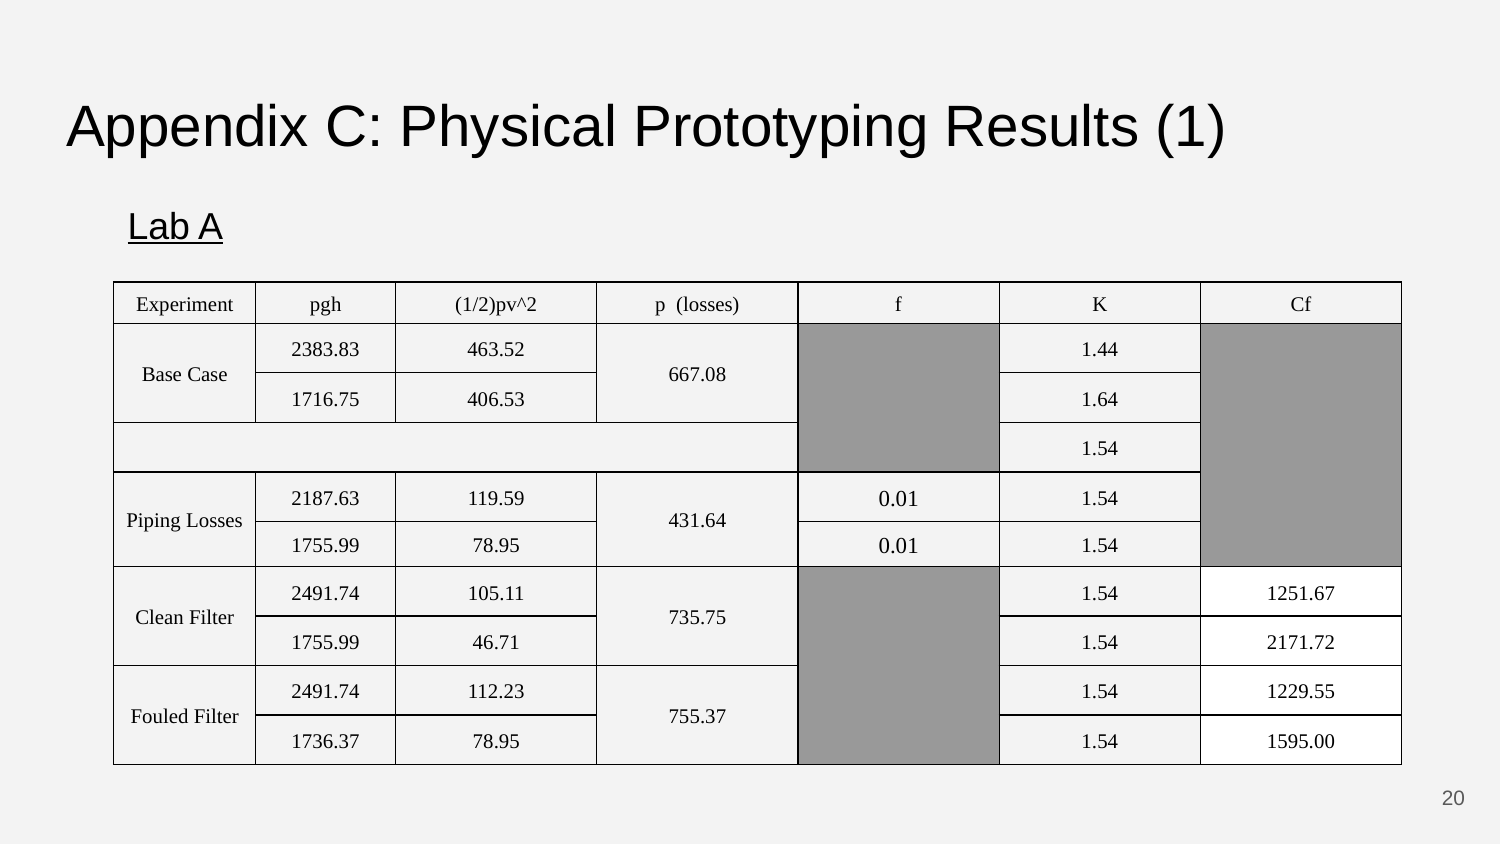

# Appendix C: Physical Prototyping Results (1)
Lab A
| Experiment | pgh | (1/2)pv^2 | p (losses) | f | K | Cf |
| --- | --- | --- | --- | --- | --- | --- |
| Base Case | 2383.83 | 463.52 | 667.08 |  | 1.44 |  |
|  | 1716.75 | 406.53 |  |  | 1.64 |  |
|  |  |  |  |  | 1.54 |  |
| Piping Losses | 2187.63 | 119.59 | 431.64 | 0.01 | 1.54 |  |
|  | 1755.99 | 78.95 |  | 0.01 | 1.54 |  |
| Clean Filter | 2491.74 | 105.11 | 735.75 |  | 1.54 | 1251.67 |
|  | 1755.99 | 46.71 |  |  | 1.54 | 2171.72 |
| Fouled Filter | 2491.74 | 112.23 | 755.37 |  | 1.54 | 1229.55 |
|  | 1736.37 | 78.95 |  |  | 1.54 | 1595.00 |
20